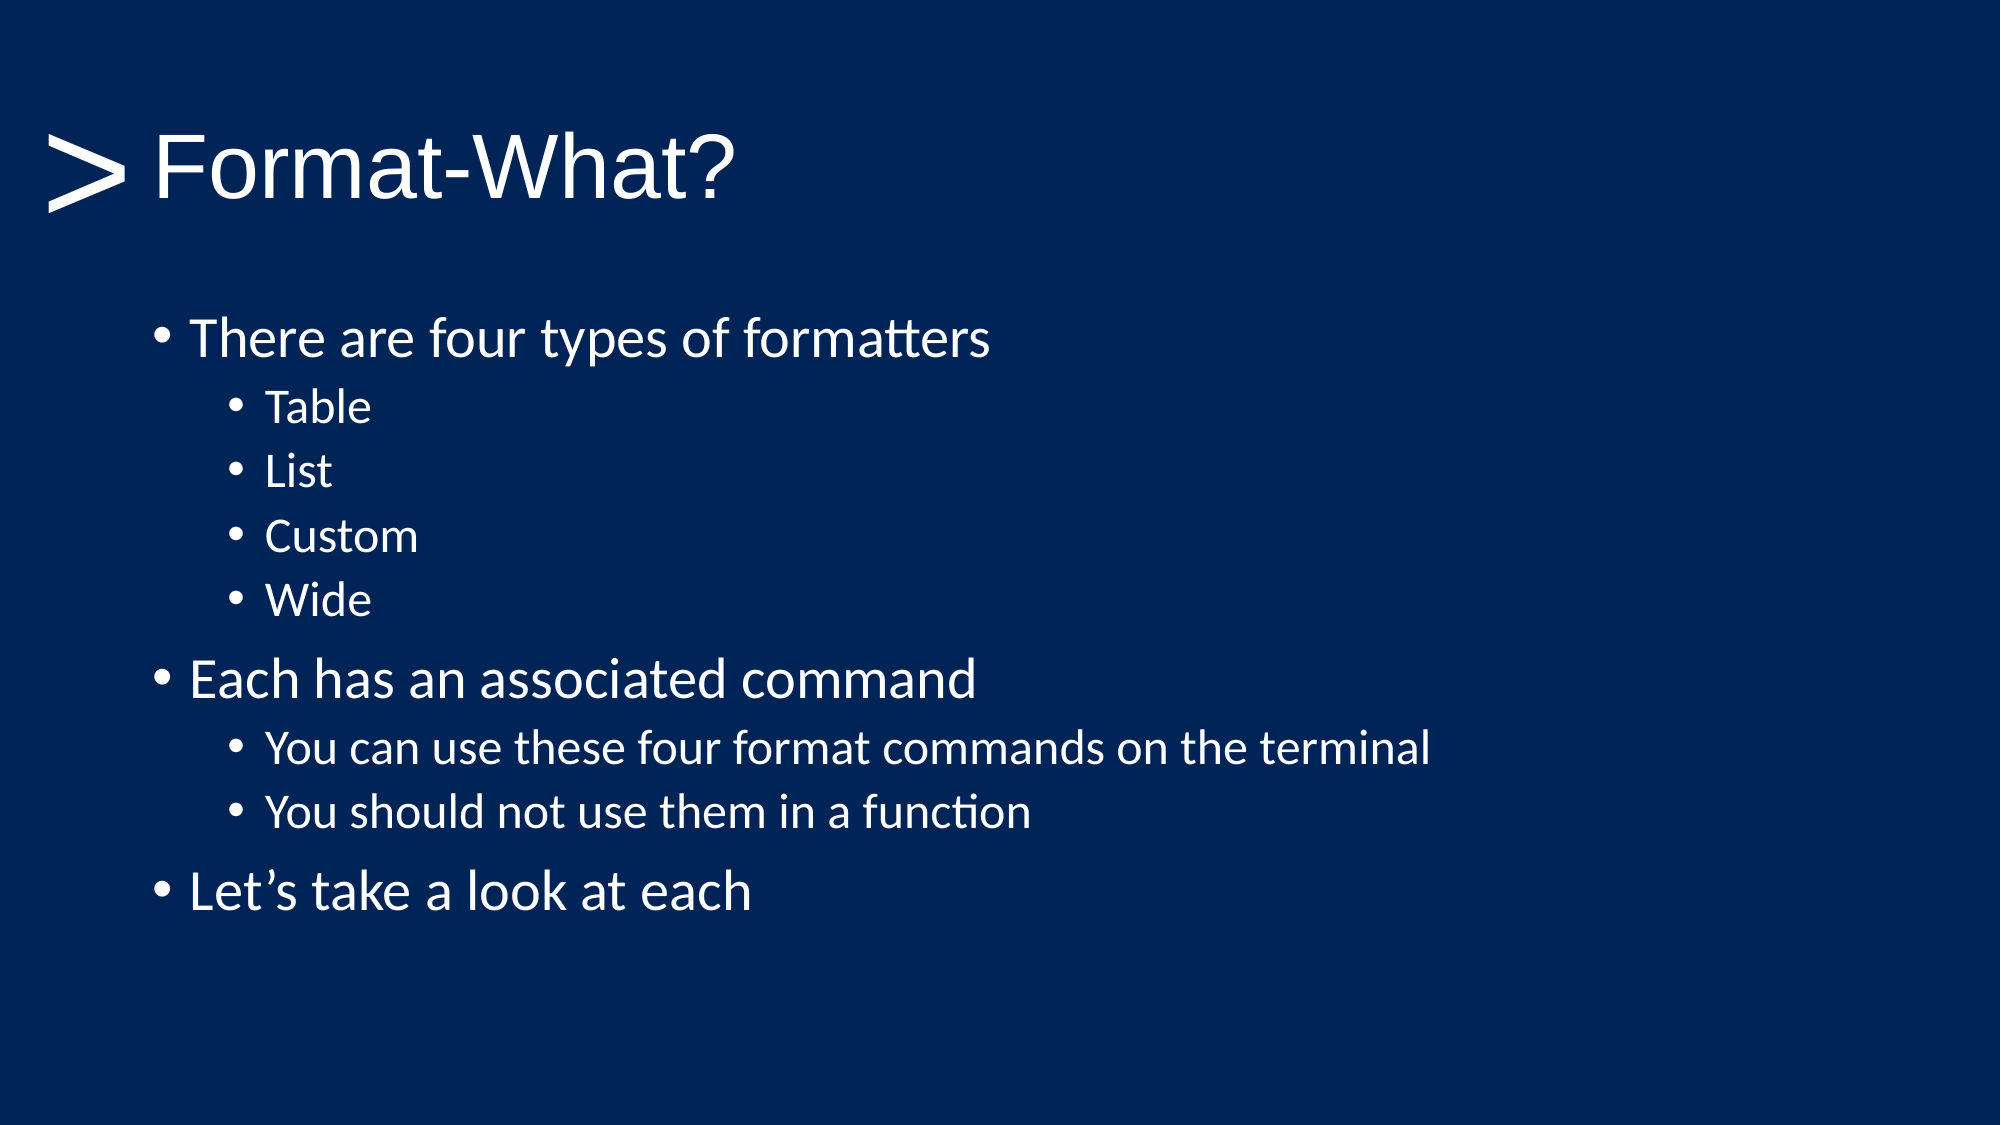

# Format-What?
>
There are four types of formatters
Table
List
Custom
Wide
Each has an associated command
You can use these four format commands on the terminal
You should not use them in a function
Let’s take a look at each